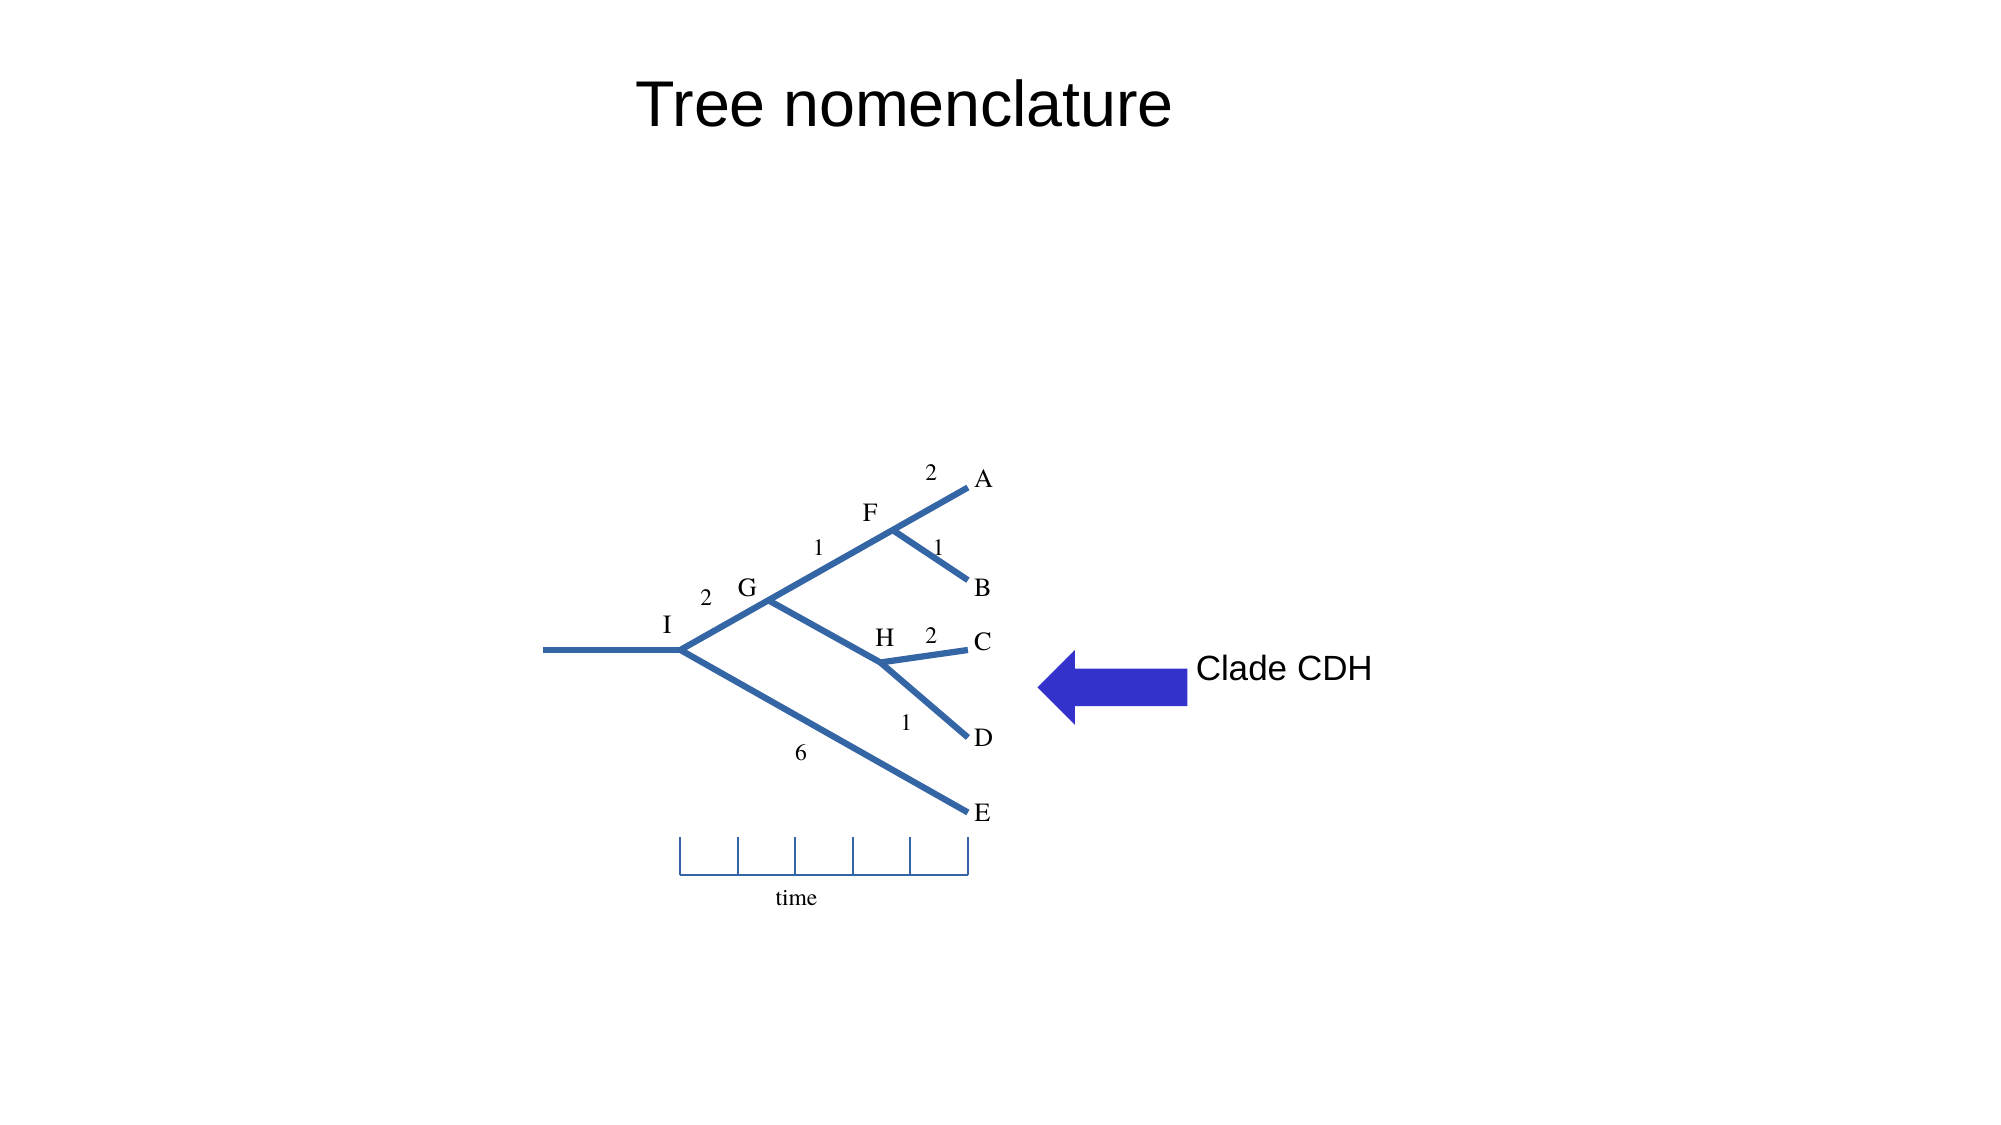

Tree nomenclature
2
A

F
1
1

G
B
2
I

H
2

C
Clade CDH

1
D
6
E

time